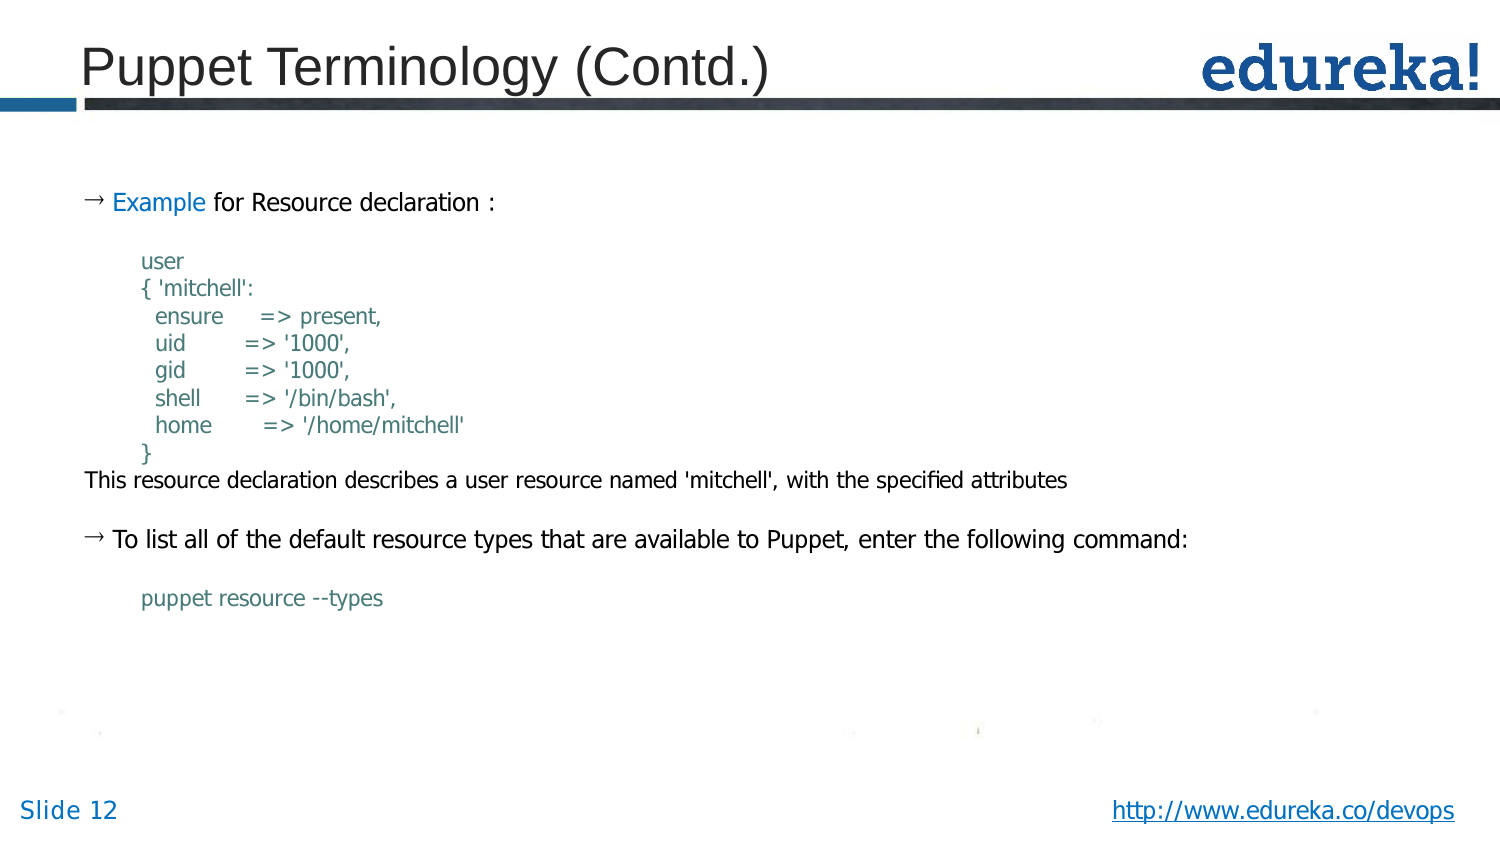

Puppet Terminology (Contd.)
Example for Resource declaration :

user
{ 'mitchell':
  ensure     => present,
  uid        => '1000',
  gid        => '1000',
  shell      => '/bin/bash',
  home       => '/home/mitchell'
}
This resource declaration describes a user resource named 'mitchell', with the specified attributes

To list all of the default resource types that are available to Puppet, enter the following command:

puppet resource --types